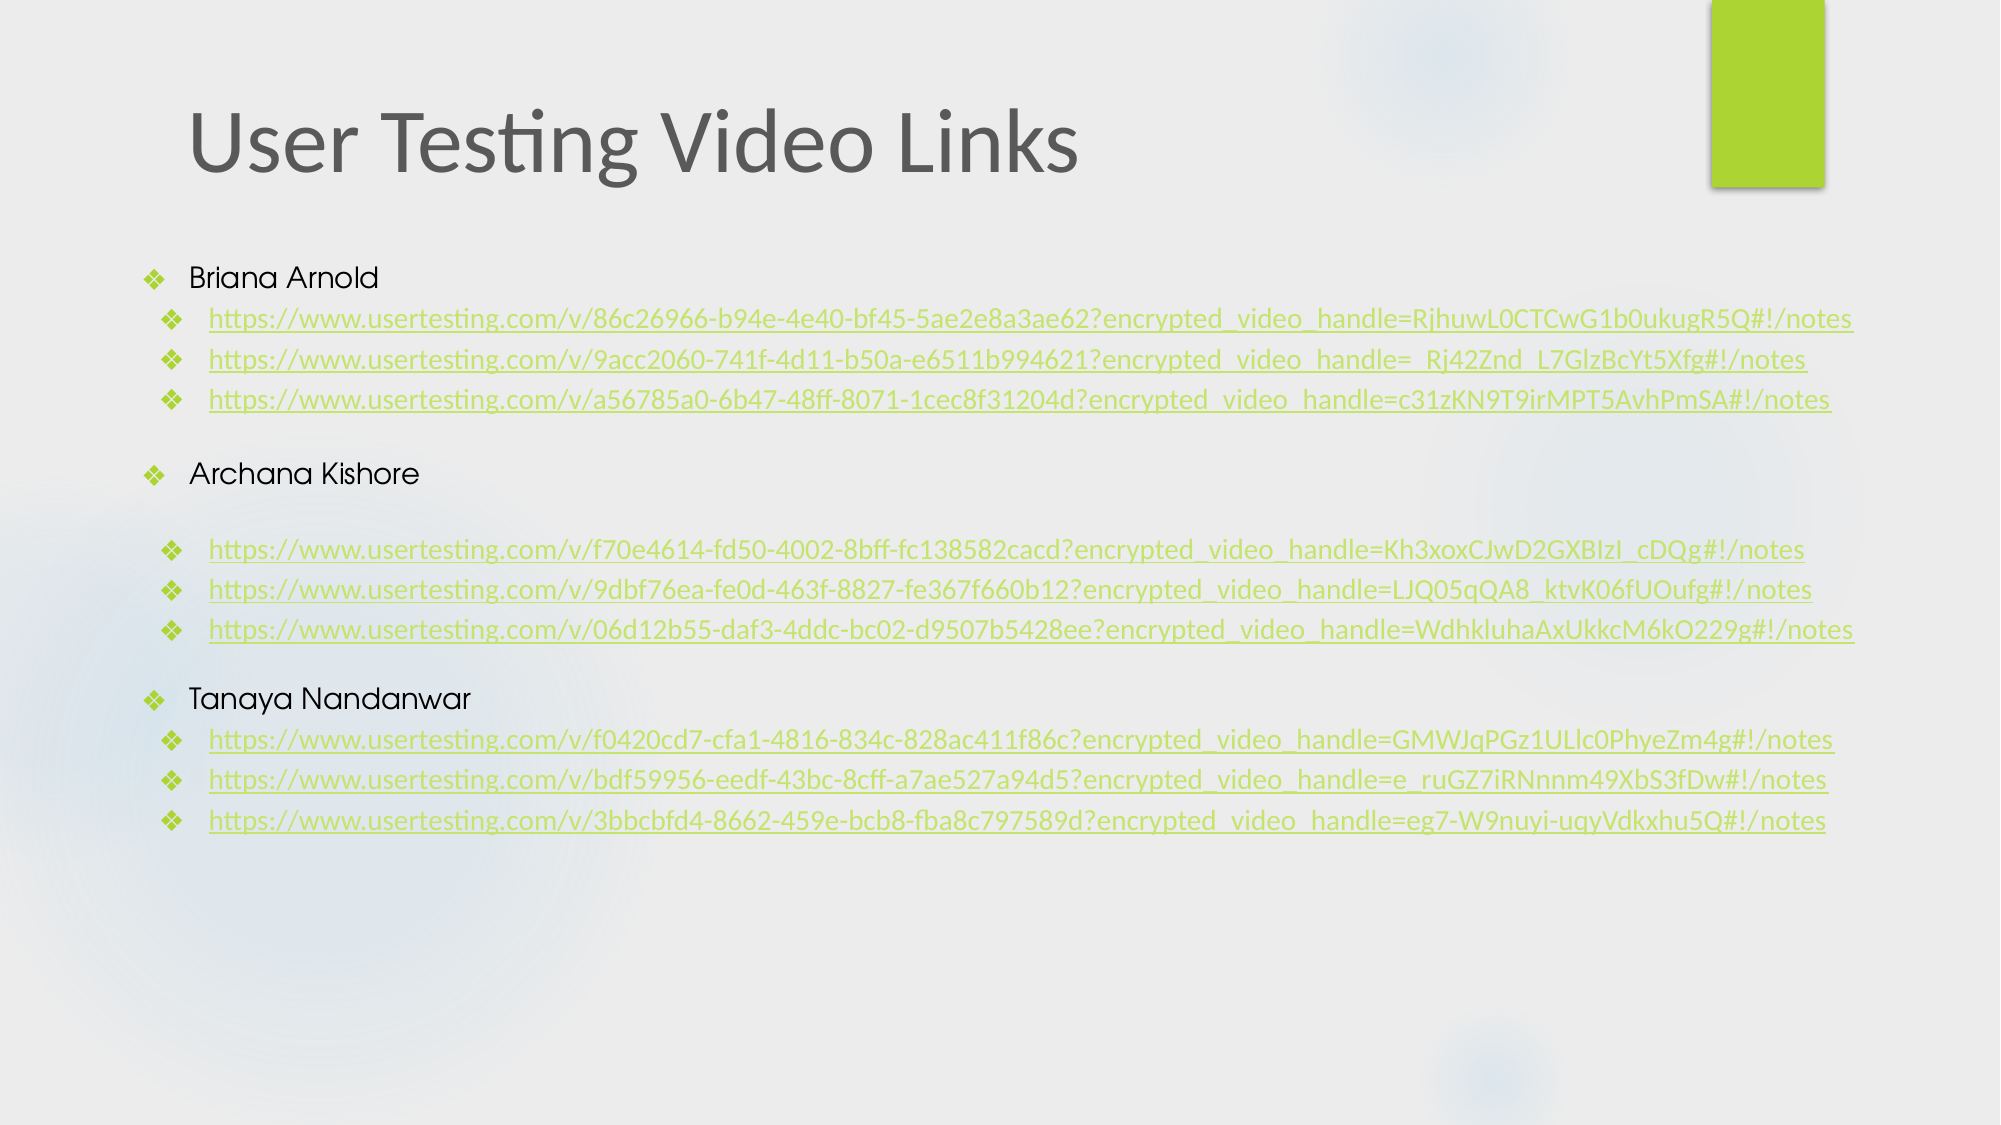

# User Testing Video Links

Briana Arnold
https://www.usertesting.com/v/86c26966-b94e-4e40-bf45-5ae2e8a3ae62?encrypted_video_handle=RjhuwL0CTCwG1b0ukugR5Q#!/notes
https://www.usertesting.com/v/9acc2060-741f-4d11-b50a-e6511b994621?encrypted_video_handle=_Rj42Znd_L7GlzBcYt5Xfg#!/notes
https://www.usertesting.com/v/a56785a0-6b47-48ff-8071-1cec8f31204d?encrypted_video_handle=c31zKN9T9irMPT5AvhPmSA#!/notes

Archana Kishore

https://www.usertesting.com/v/f70e4614-fd50-4002-8bff-fc138582cacd?encrypted_video_handle=Kh3xoxCJwD2GXBIzI_cDQg#!/notes
https://www.usertesting.com/v/9dbf76ea-fe0d-463f-8827-fe367f660b12?encrypted_video_handle=LJQ05qQA8_ktvK06fUOufg#!/notes
https://www.usertesting.com/v/06d12b55-daf3-4ddc-bc02-d9507b5428ee?encrypted_video_handle=WdhkluhaAxUkkcM6kO229g#!/notes

Tanaya Nandanwar
https://www.usertesting.com/v/f0420cd7-cfa1-4816-834c-828ac411f86c?encrypted_video_handle=GMWJqPGz1ULlc0PhyeZm4g#!/notes
https://www.usertesting.com/v/bdf59956-eedf-43bc-8cff-a7ae527a94d5?encrypted_video_handle=e_ruGZ7iRNnnm49XbS3fDw#!/notes
https://www.usertesting.com/v/3bbcbfd4-8662-459e-bcb8-fba8c797589d?encrypted_video_handle=eg7-W9nuyi-uqyVdkxhu5Q#!/notes